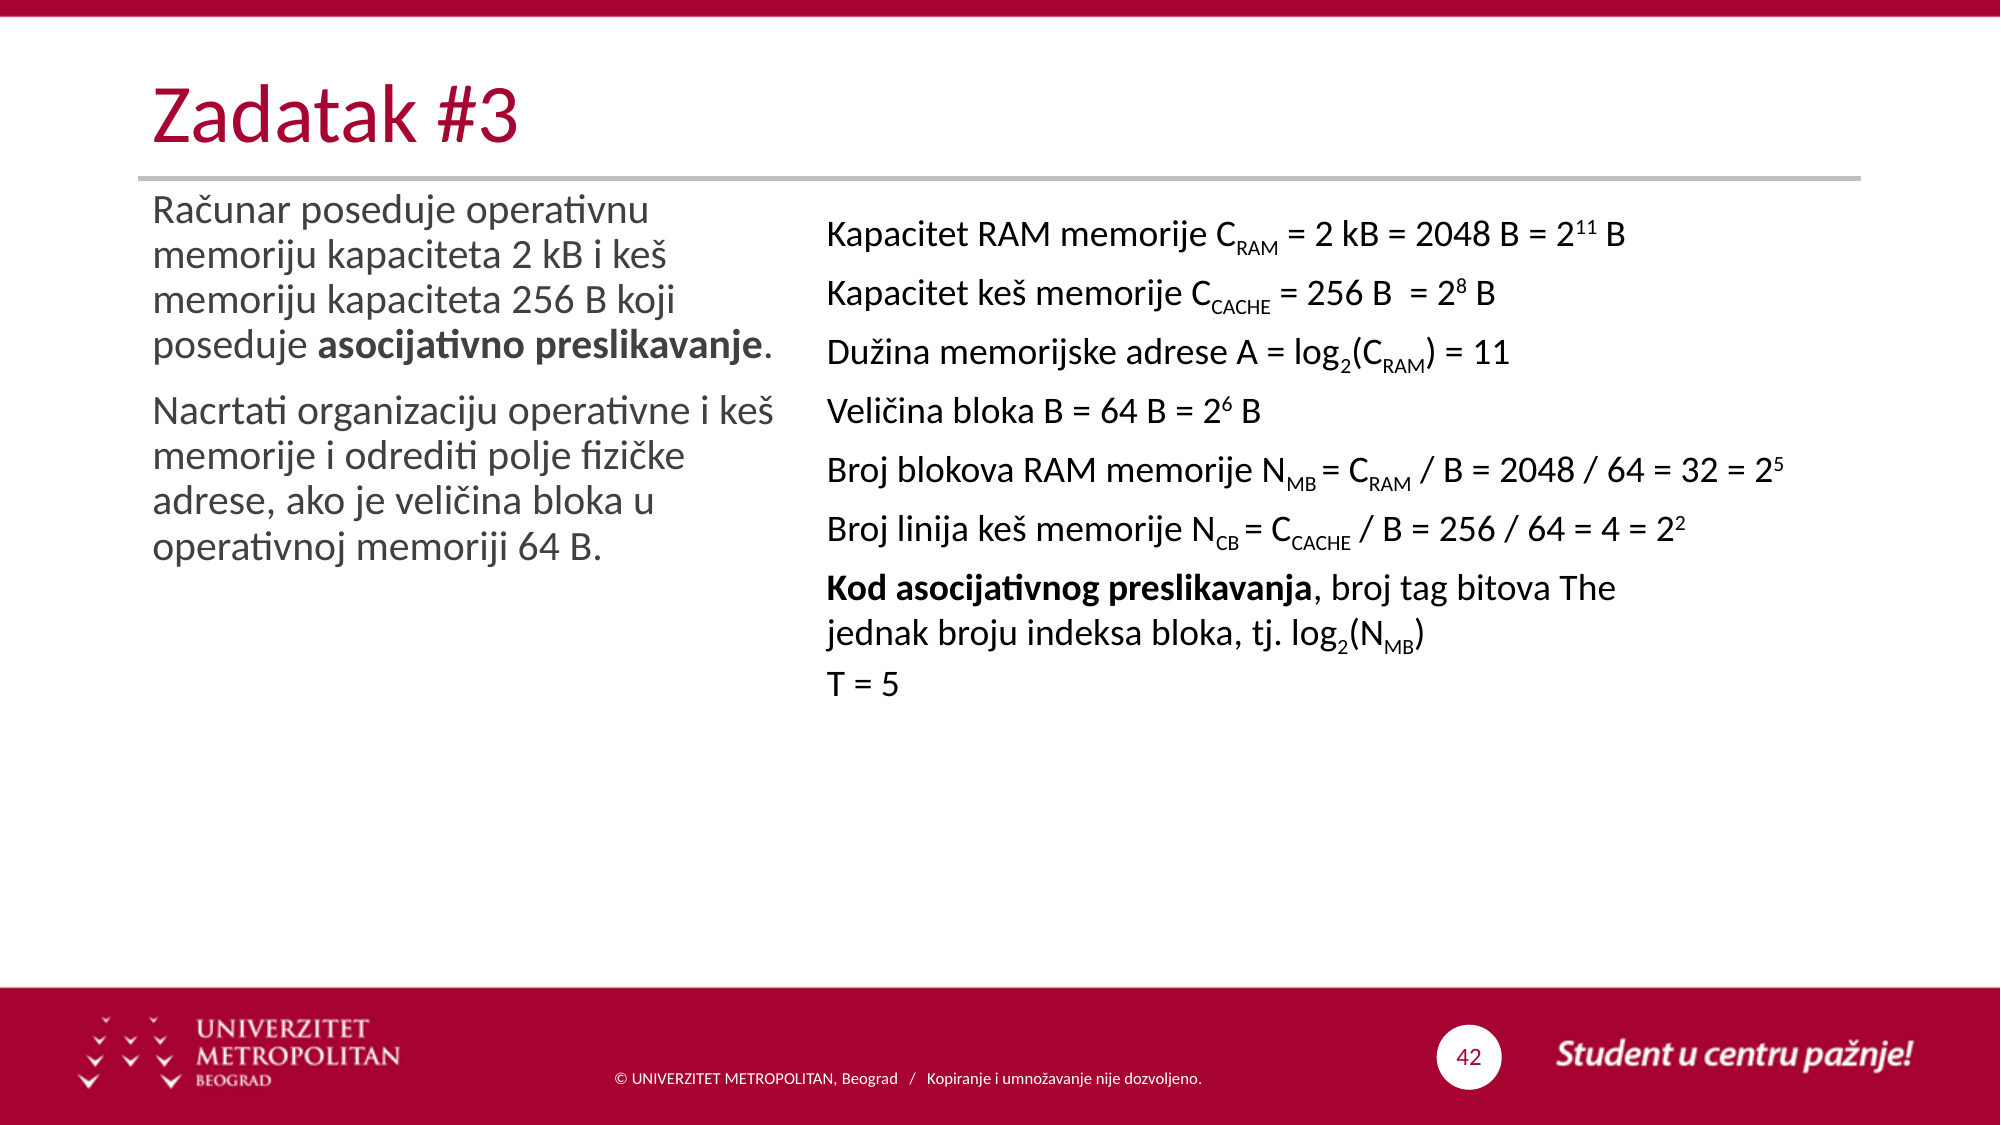

# Zadatak #3
Računar poseduje operativnu memoriju kapaciteta 2 kB i keš memoriju kapaciteta 256 B koji poseduje asocijativno preslikavanje.
Nacrtati organizaciju operativne i keš memorije i odrediti polje fizičke adrese, ako je veličina bloka u operativnoj memoriji 64 B.
Kapacitet RAM memorije CRAM = 2 kB = 2048 B = 211 B
Kapacitet keš memorije CCACHE = 256 B  = 28 B
Dužina memorijske adrese A = log2(CRAM) = 11
Veličina bloka B = 64 B = 26 B
Broj blokova RAM memorije NMB = CRAM / B = 2048 / 64 = 32 = 25
Broj linija keš memorije NCB = CCACHE / B = 256 / 64 = 4 = 22
Kod asocijativnog preslikavanja, broj tag bitova The jednak broju indeksa bloka, tj. log2(NMB)
T = 5